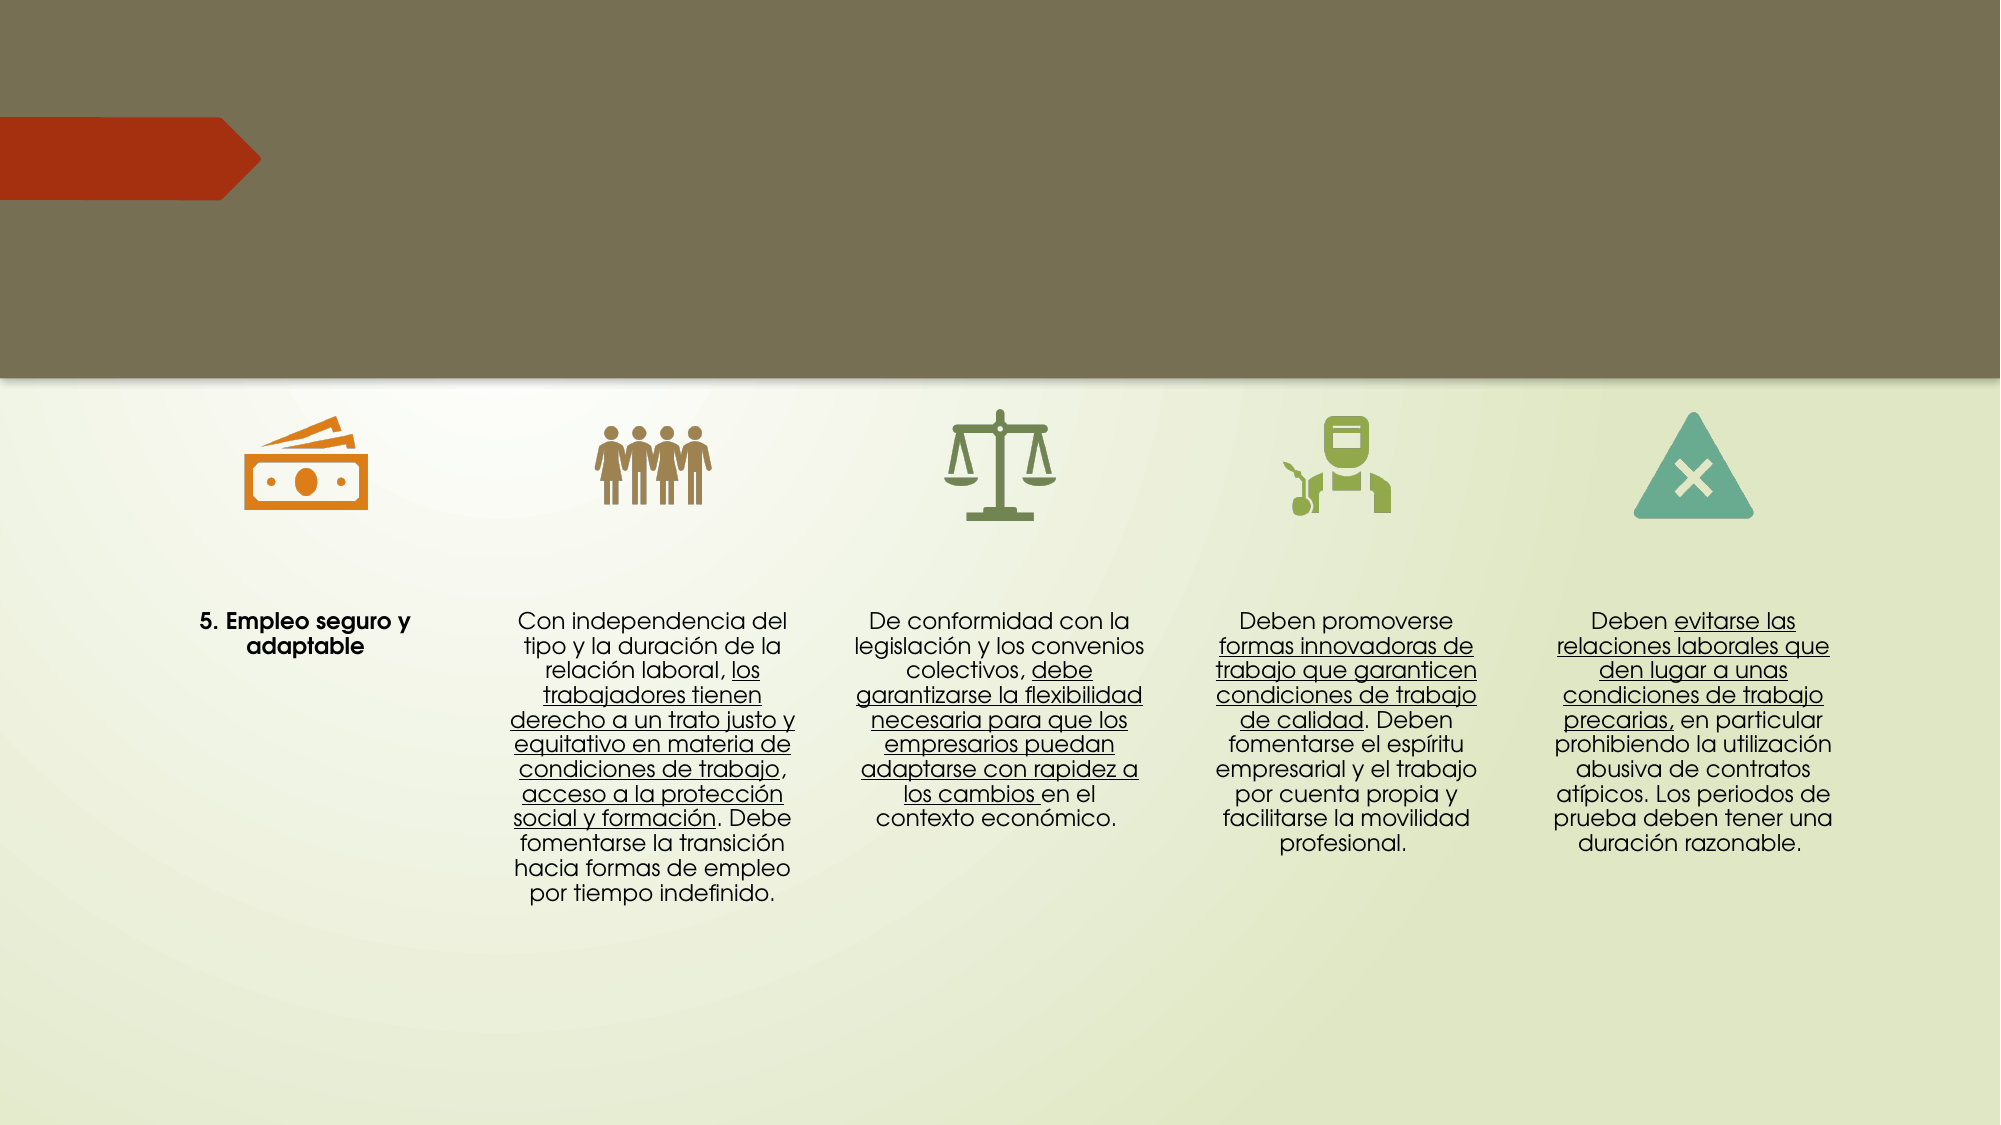

5. Empleo seguro y adaptable
Con independencia del tipo y la duración de la relación laboral, los trabajadores tienen derecho a un trato justo y equitativo en materia de condiciones de trabajo, acceso a la protección social y formación. Debe fomentarse la transición hacia formas de empleo por tiempo indefinido.
De conformidad con la legislación y los convenios colectivos, debe garantizarse la flexibilidad necesaria para que los empresarios puedan adaptarse con rapidez a los cambios en el contexto económico.
Deben promoverse formas innovadoras de trabajo que garanticen condiciones de trabajo de calidad. Deben fomentarse el espíritu empresarial y el trabajo por cuenta propia y facilitarse la movilidad profesional.
Deben evitarse las relaciones laborales que den lugar a unas condiciones de trabajo precarias, en particular prohibiendo la utilización abusiva de contratos atípicos. Los periodos de prueba deben tener una duración razonable.